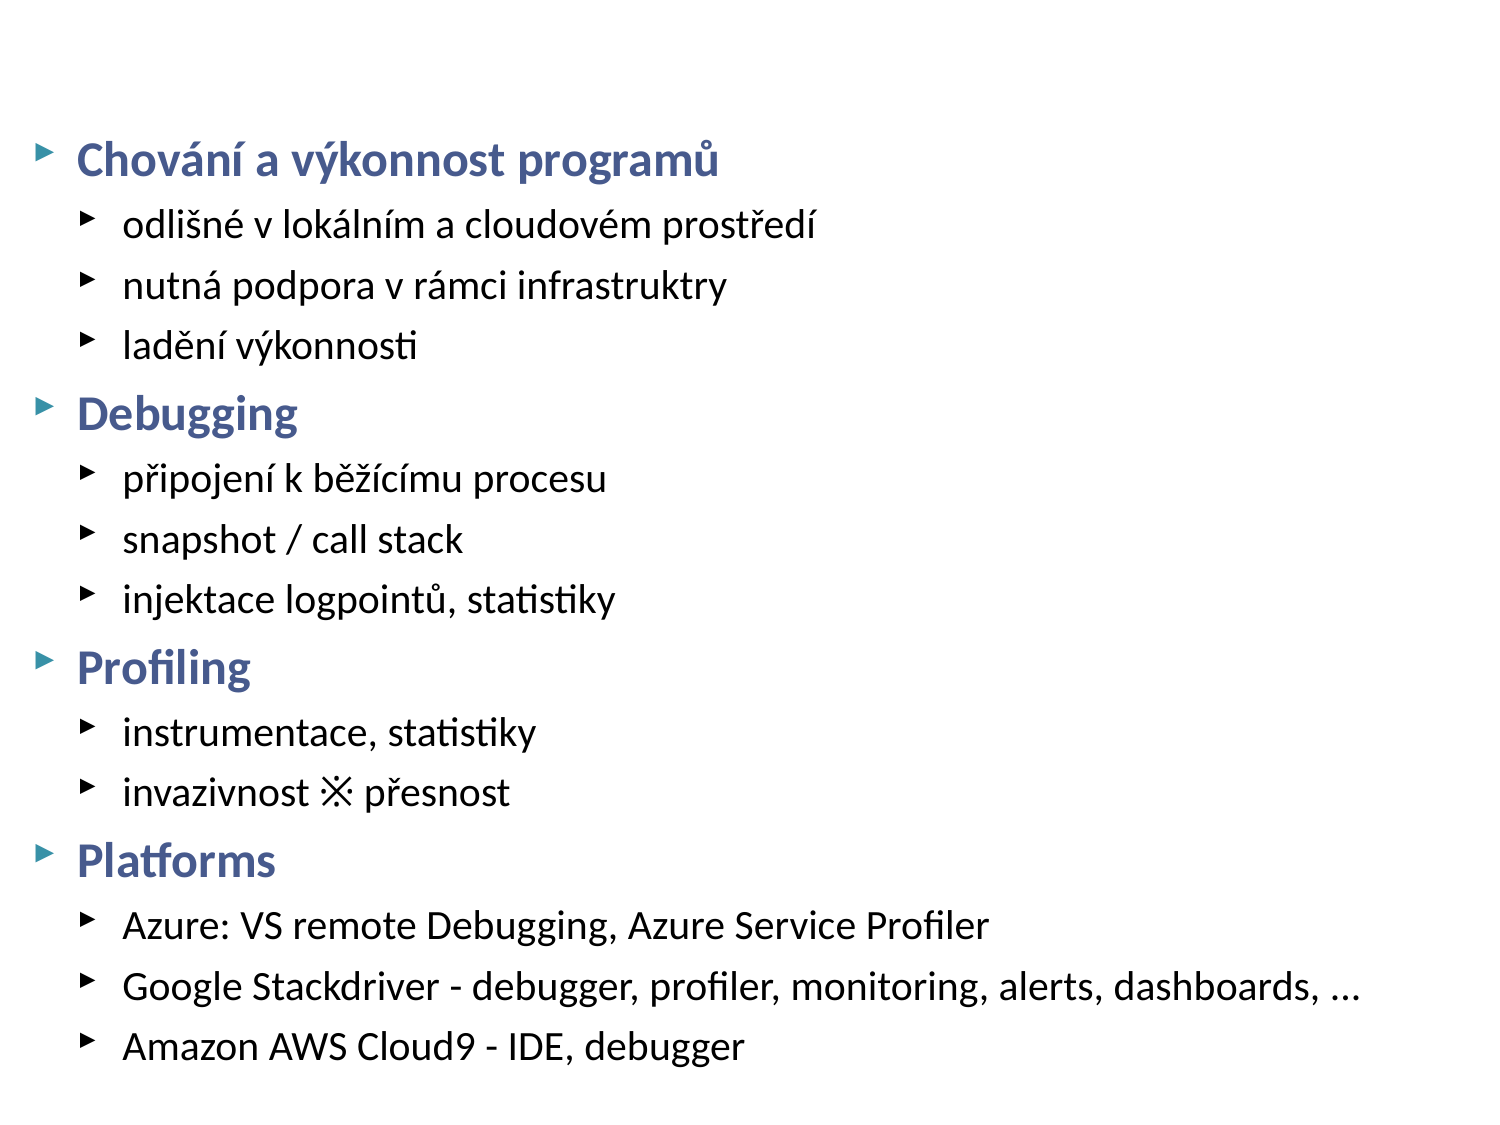

# Debugging and profiling
Chování a výkonnost programů
odlišné v lokálním a cloudovém prostředí
nutná podpora v rámci infrastruktry
ladění výkonnosti
Debugging
připojení k běžícímu procesu
snapshot / call stack
injektace logpointů, statistiky
Profiling
instrumentace, statistiky
invazivnost ※ přesnost
Platforms
Azure: VS remote Debugging, Azure Service Profiler
Google Stackdriver - debugger, profiler, monitoring, alerts, dashboards, ...
Amazon AWS Cloud9 - IDE, debugger